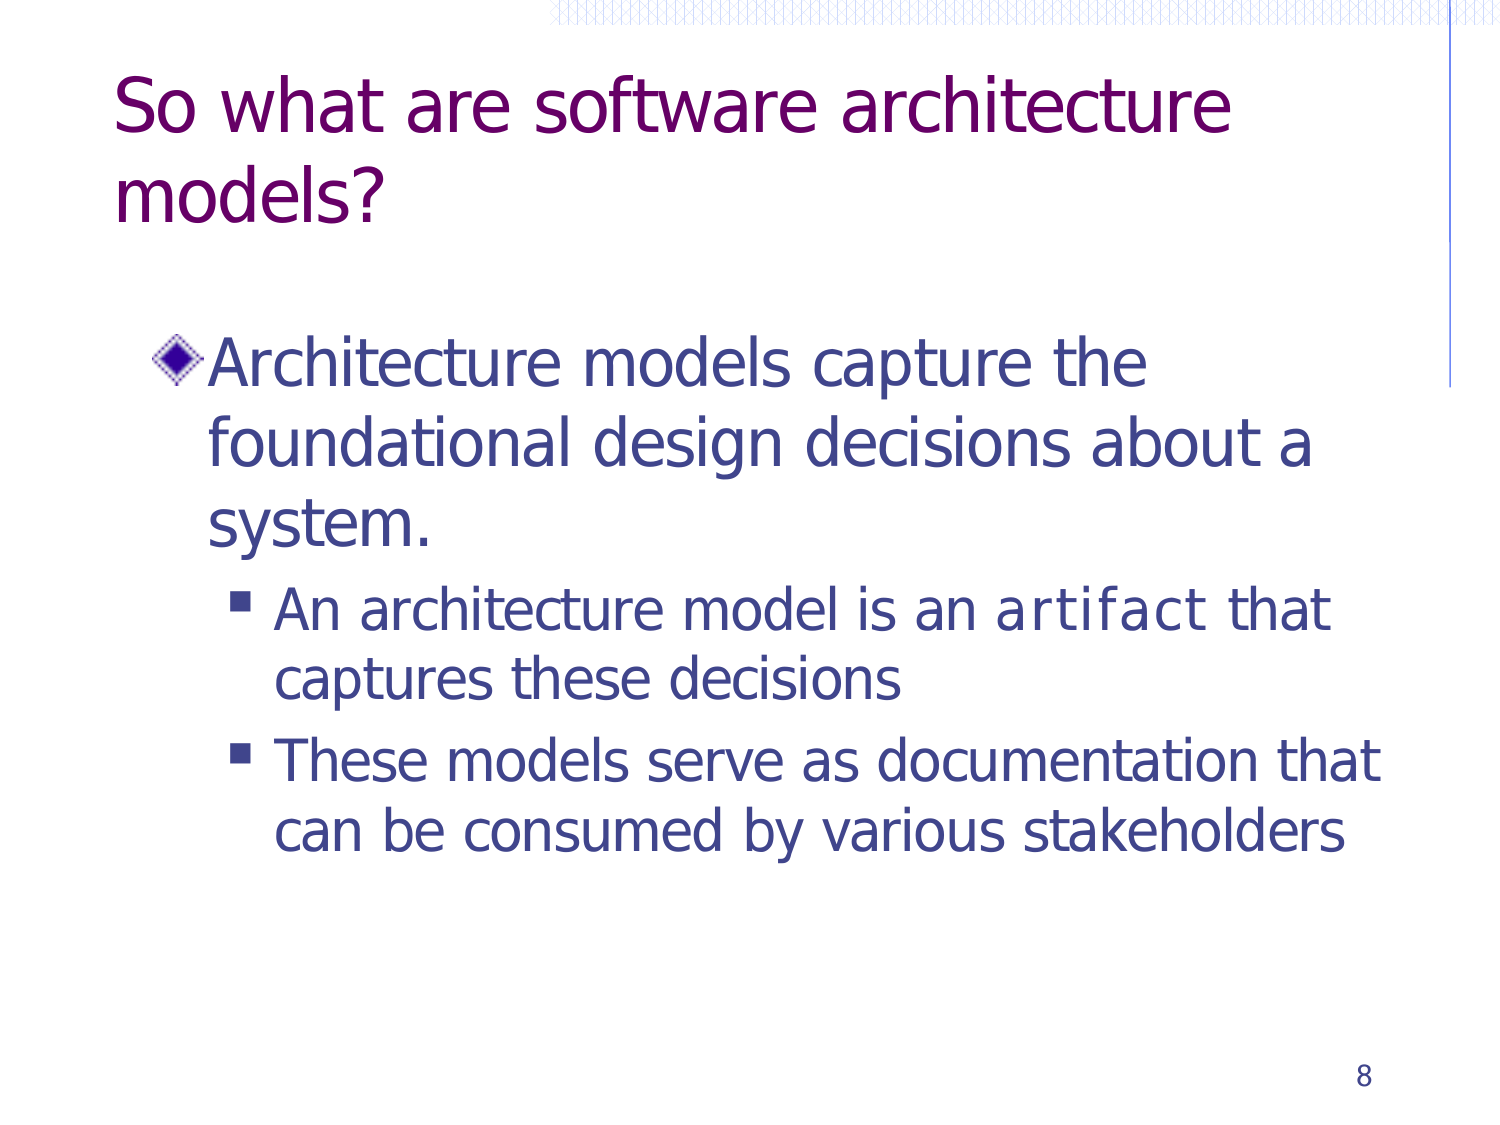

# So what are software architecture models?
Architecture models capture the foundational design decisions about a system.
An architecture model is an artifact that captures these decisions
These models serve as documentation that can be consumed by various stakeholders

8